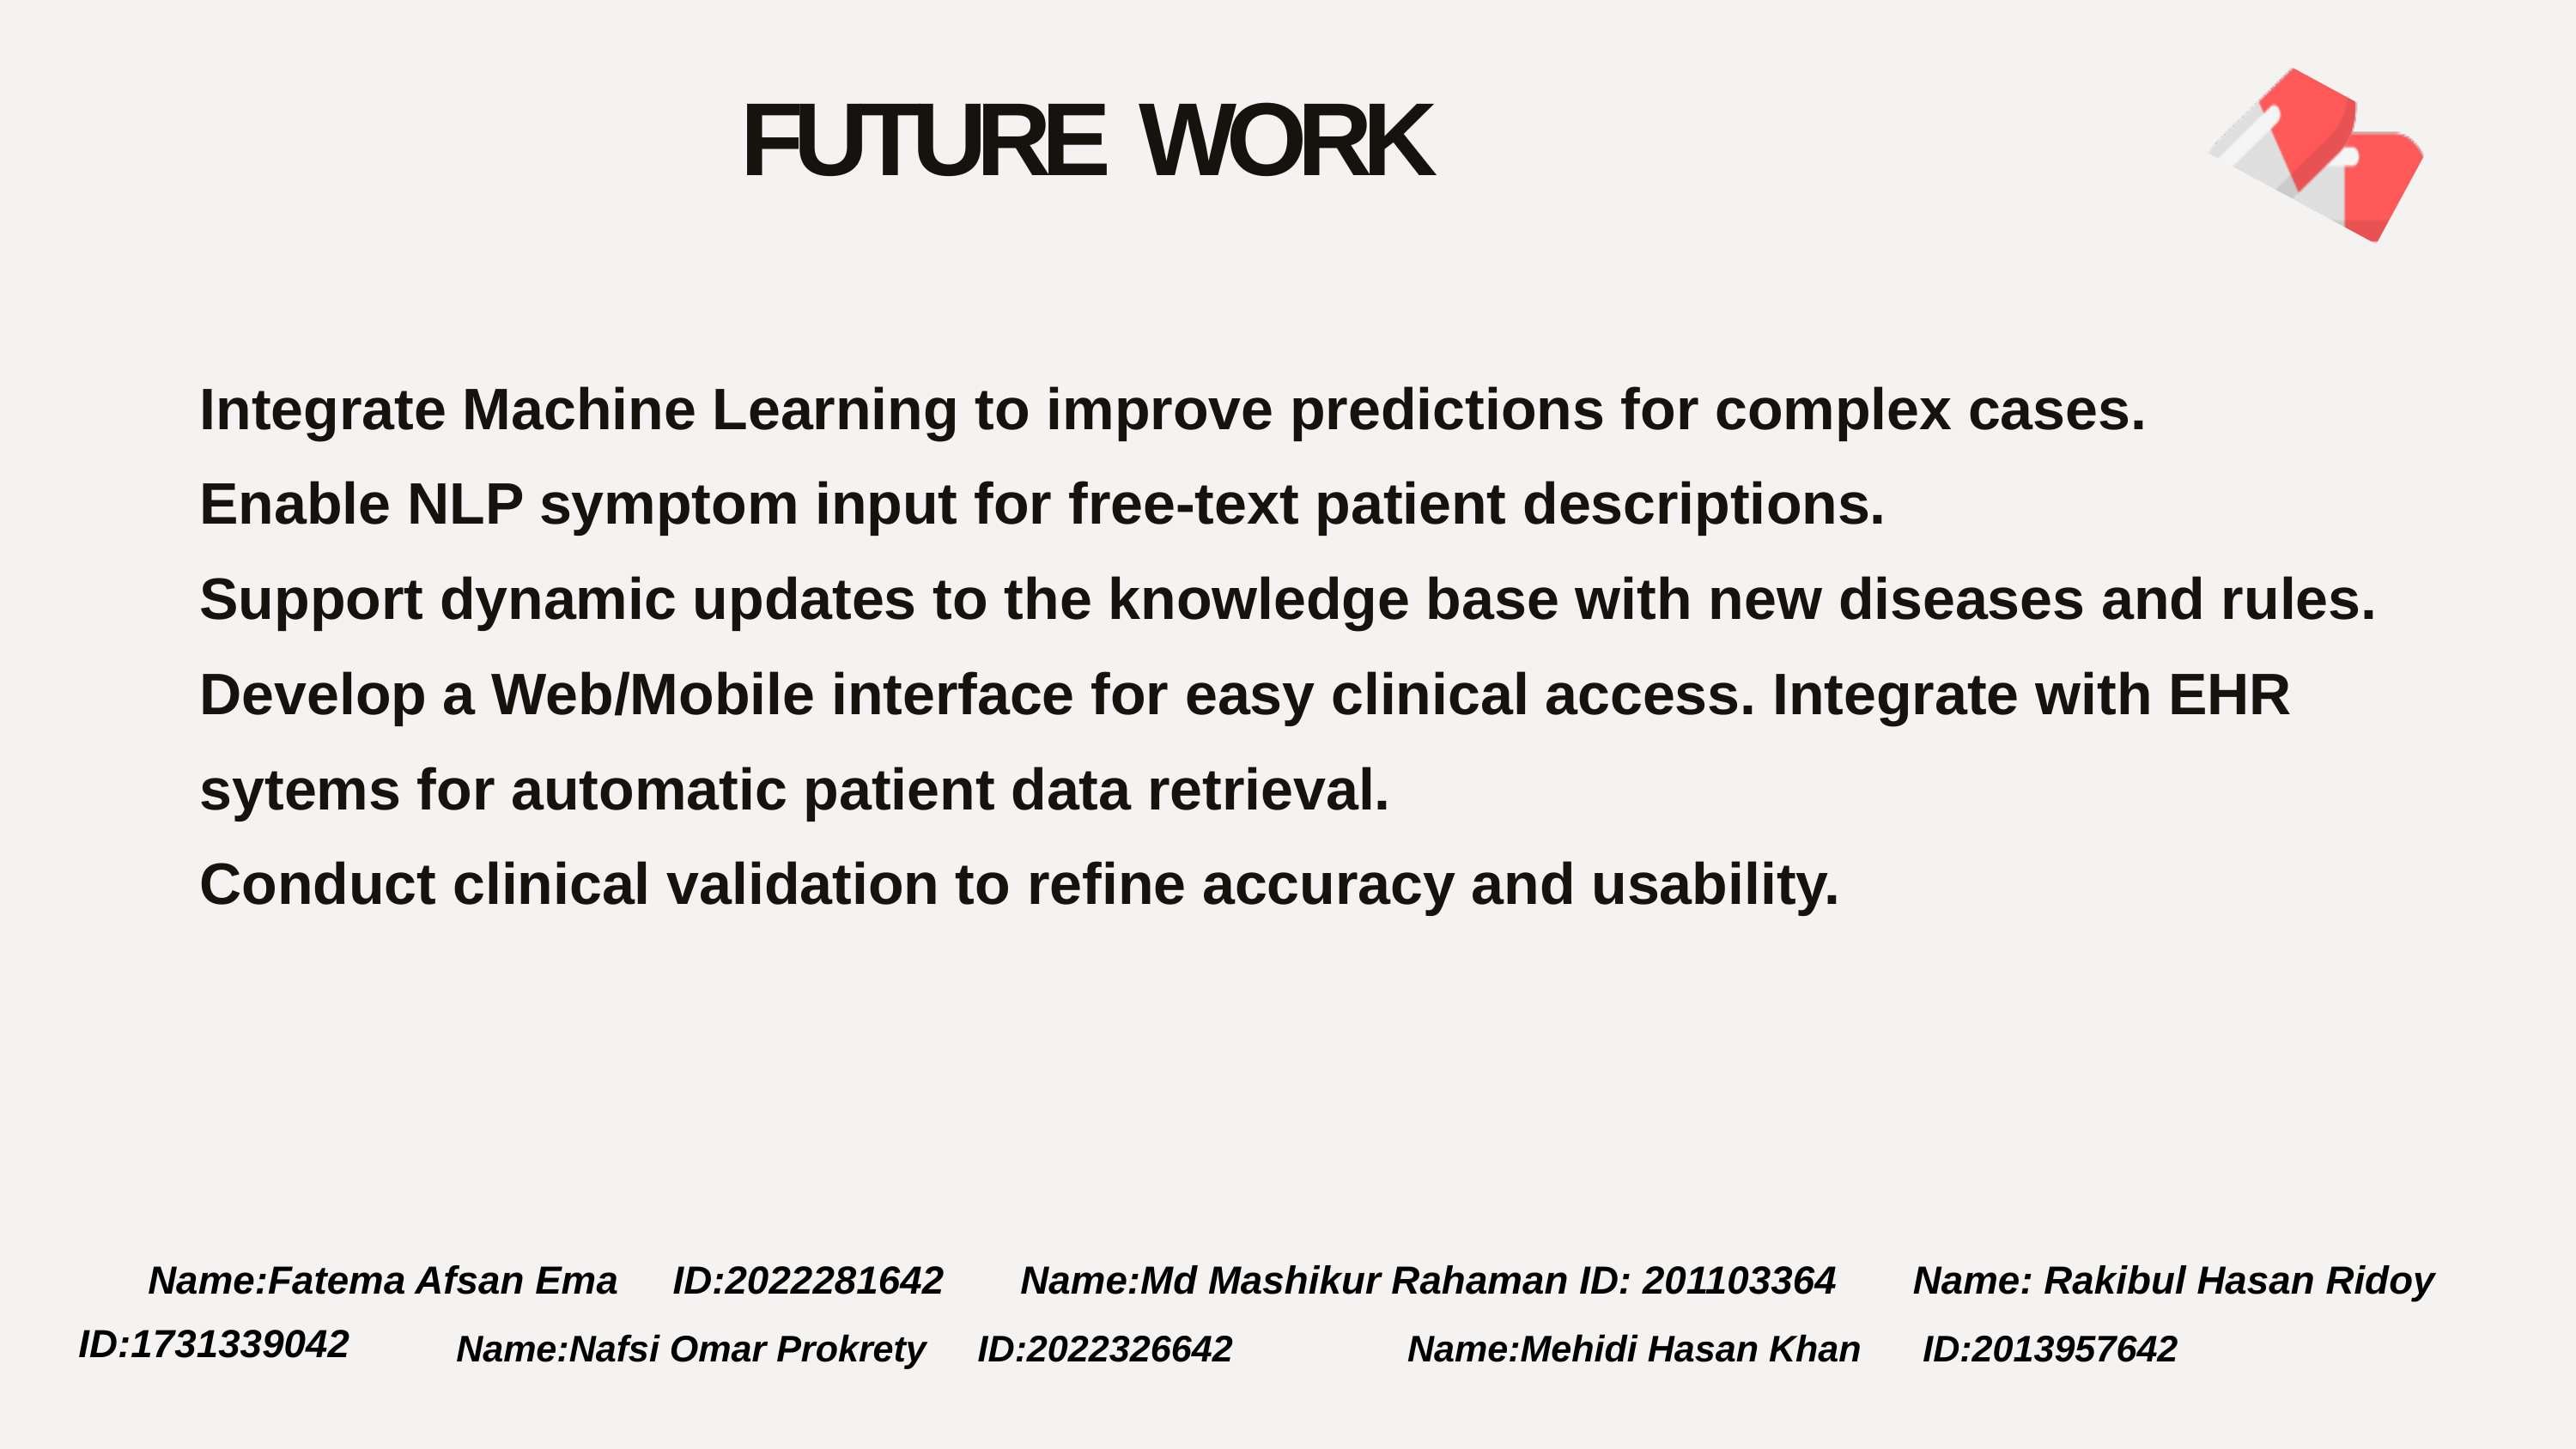

FUTURE  WORK
Integrate Machine Learning to improve predictions for complex cases.
Enable NLP symptom input for free-text patient descriptions.
Support dynamic updates to the knowledge base with new diseases and rules.
Develop a Web/Mobile interface for easy clinical access. Integrate with EHR              sytems for automatic patient data retrieval.
Conduct clinical validation to refine accuracy and usability.
Name:Fatema Afsan Ema     ID:2022281642       Name:Md Mashikur Rahaman ID: 201103364       Name: Rakibul Hasan Ridoy  ID:1731339042
Name:Nafsi Omar Prokrety     ID:2022326642                 Name:Mehidi Hasan Khan      ID:2013957642